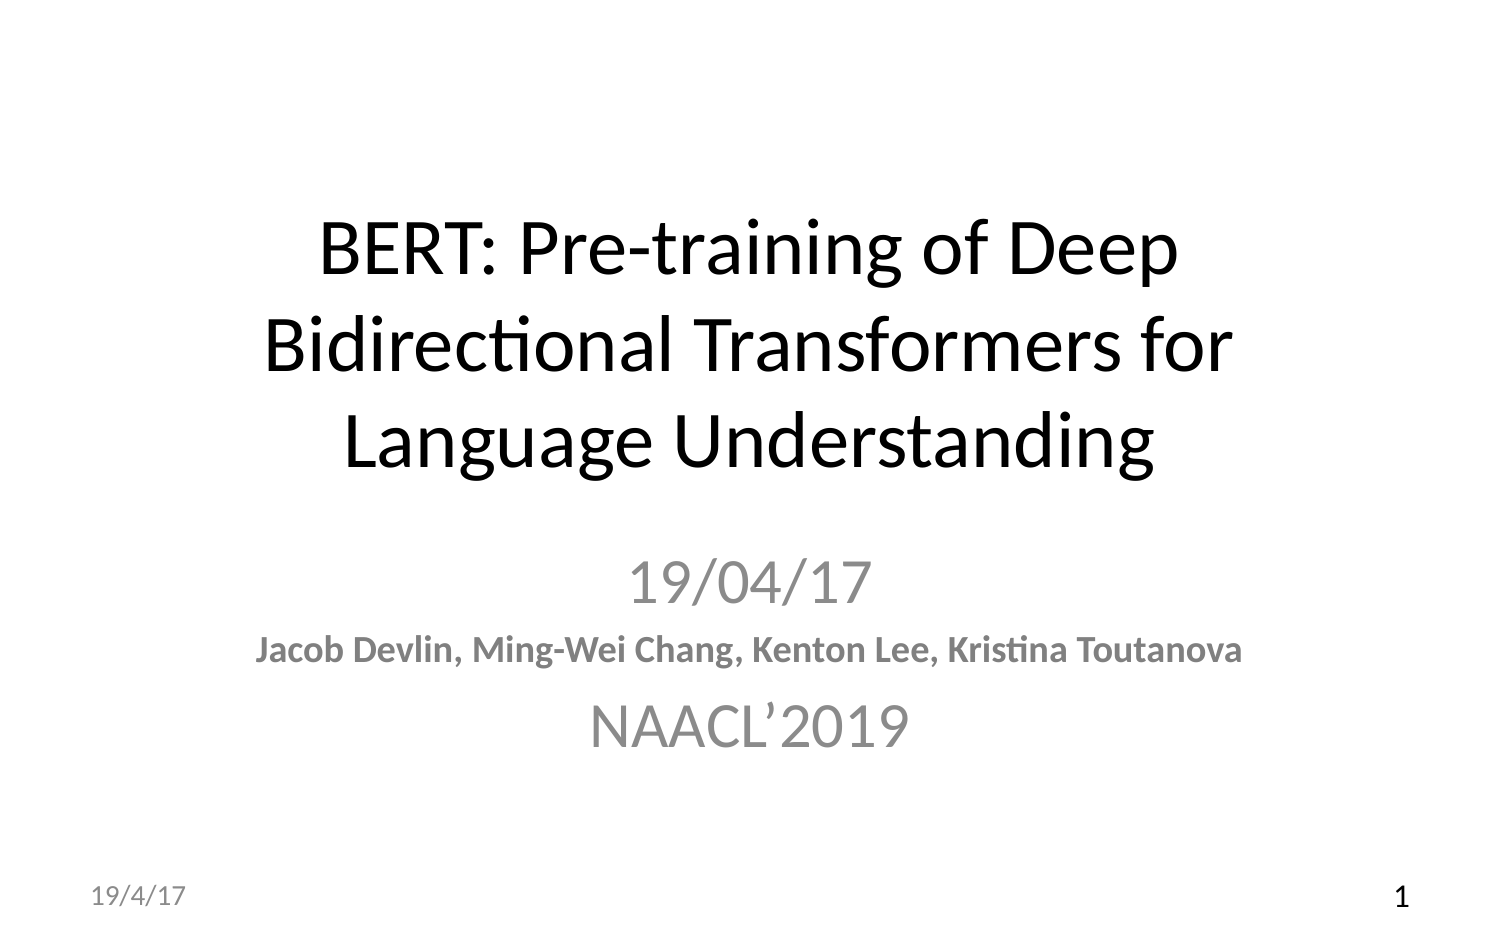

# BERT: Pre-training of Deep Bidirectional Transformers for Language Understanding
19/04/17
Jacob Devlin, Ming-Wei Chang, Kenton Lee, Kristina Toutanova
NAACL’2019
19/4/17
1